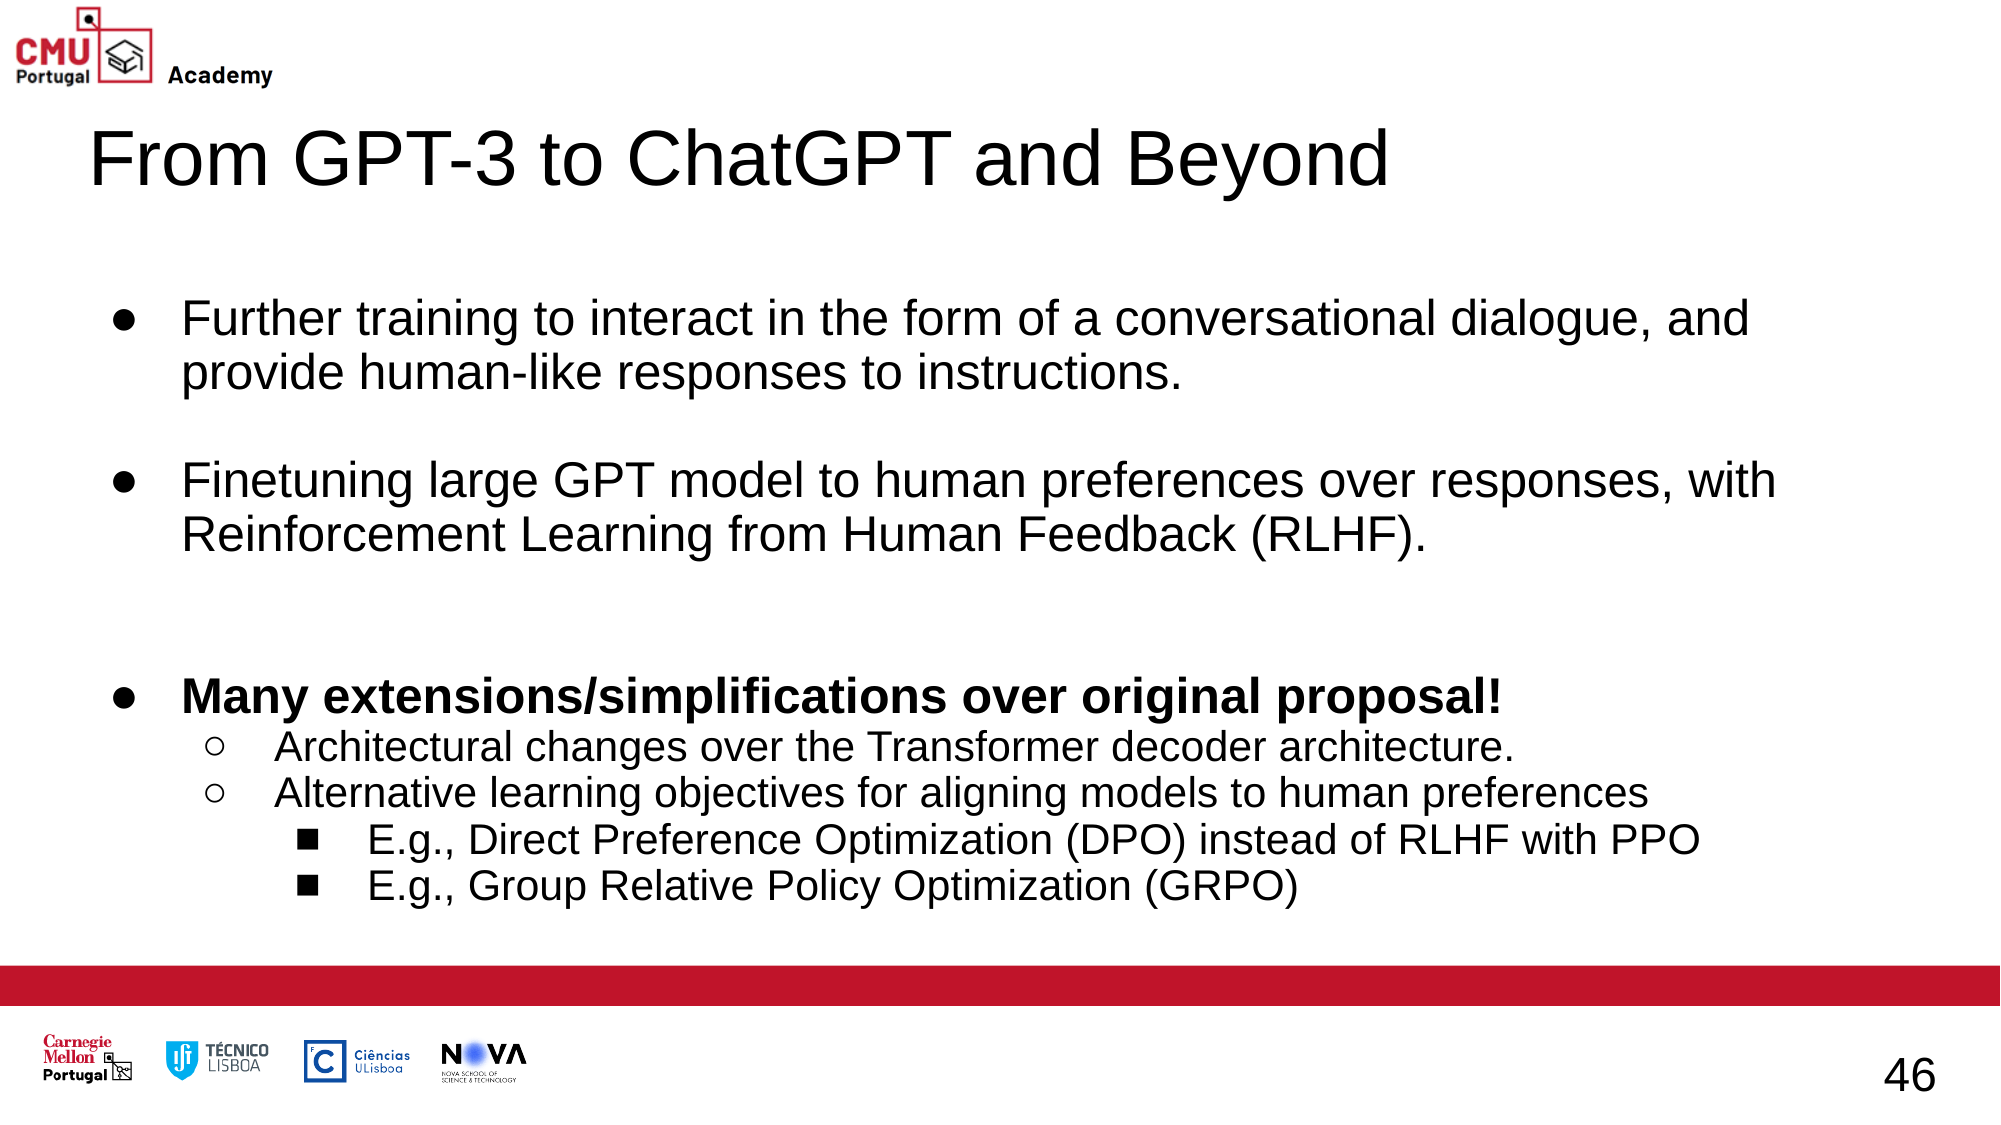

# From GPT-3 to ChatGPT and Beyond
Further training to interact in the form of a conversational dialogue, and provide human-like responses to instructions.

Finetuning large GPT model to human preferences over responses, with Reinforcement Learning from Human Feedback (RLHF).

Many extensions/simplifications over original proposal!
Architectural changes over the Transformer decoder architecture.
Alternative learning objectives for aligning models to human preferences
E.g., Direct Preference Optimization (DPO) instead of RLHF with PPO
E.g., Group Relative Policy Optimization (GRPO)
46